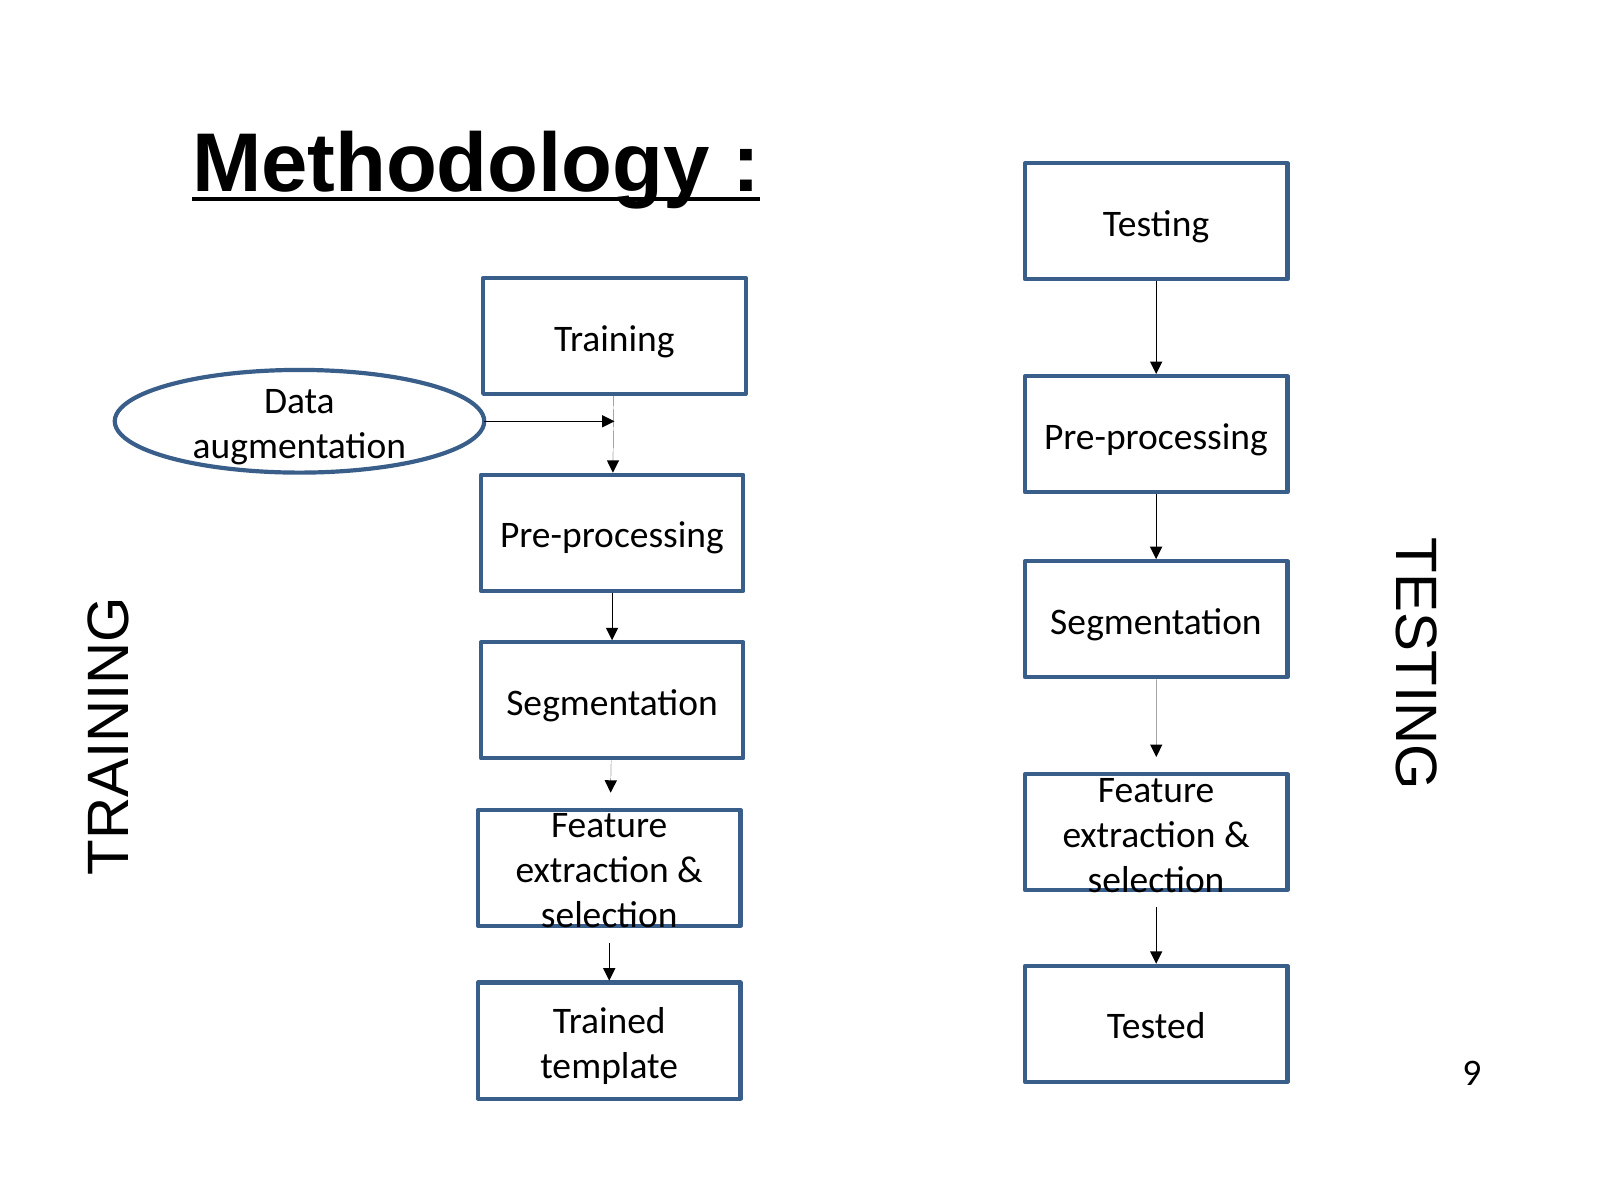

Methodology :

Testing

Training

Data augmentation

Pre-processing

Pre-processing

Segmentation

Segmentation
TESTING
TRAINING

Feature extraction & selection

Feature extraction & selection

Tested

Trained template
9